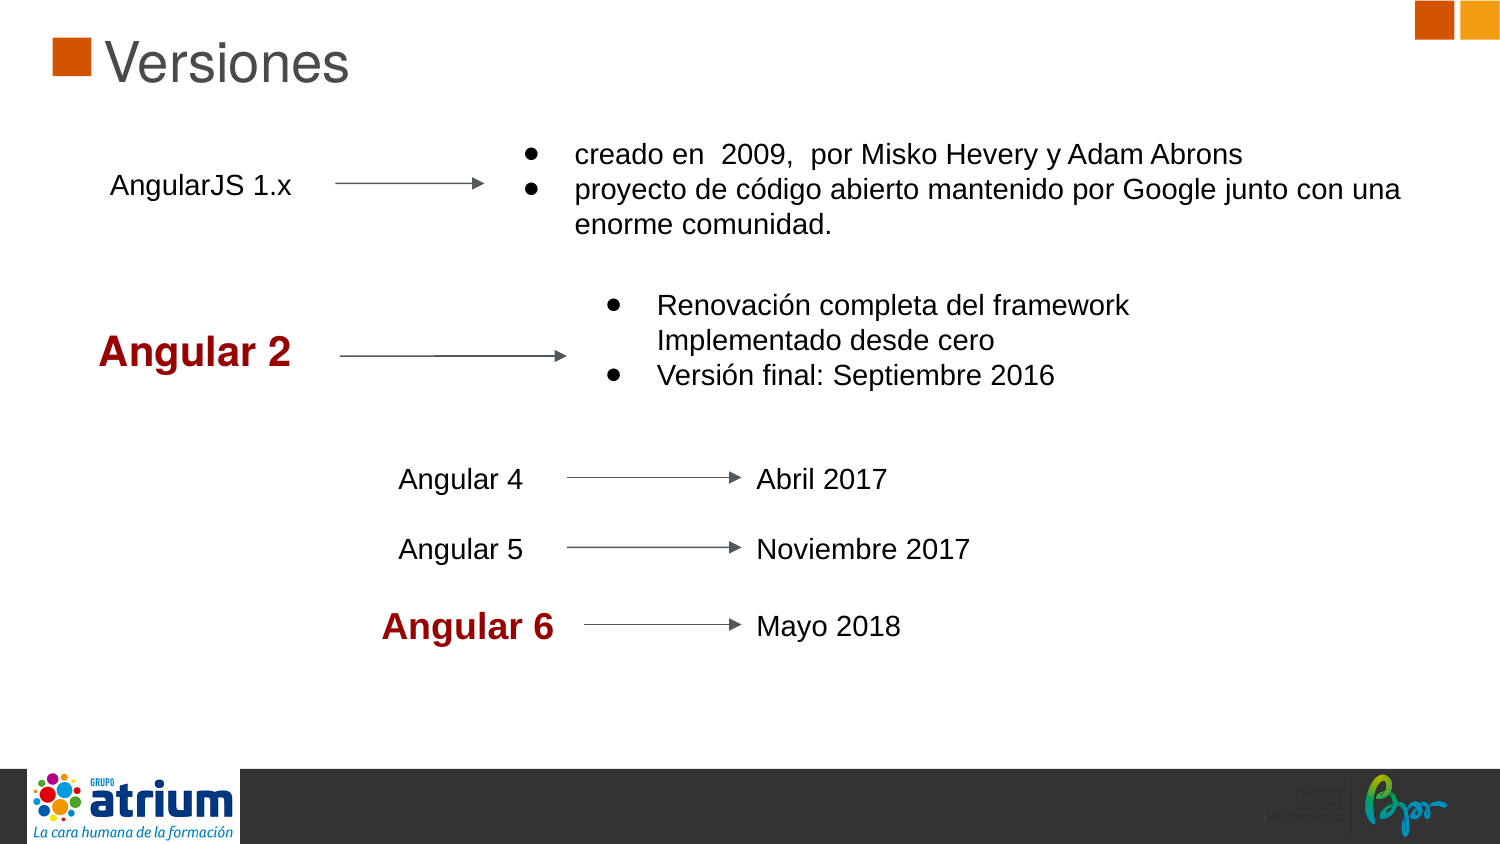

# Versiones
creado en  2009,  por Misko Hevery y Adam Abrons
proyecto de código abierto mantenido por Google junto con una enorme comunidad.
AngularJS 1.x
Renovación completa del framework
Implementado desde cero
Versión final: Septiembre 2016
Angular 2
Abril 2017
Angular 4
Noviembre 2017
Angular 5
Angular 6
Mayo 2018